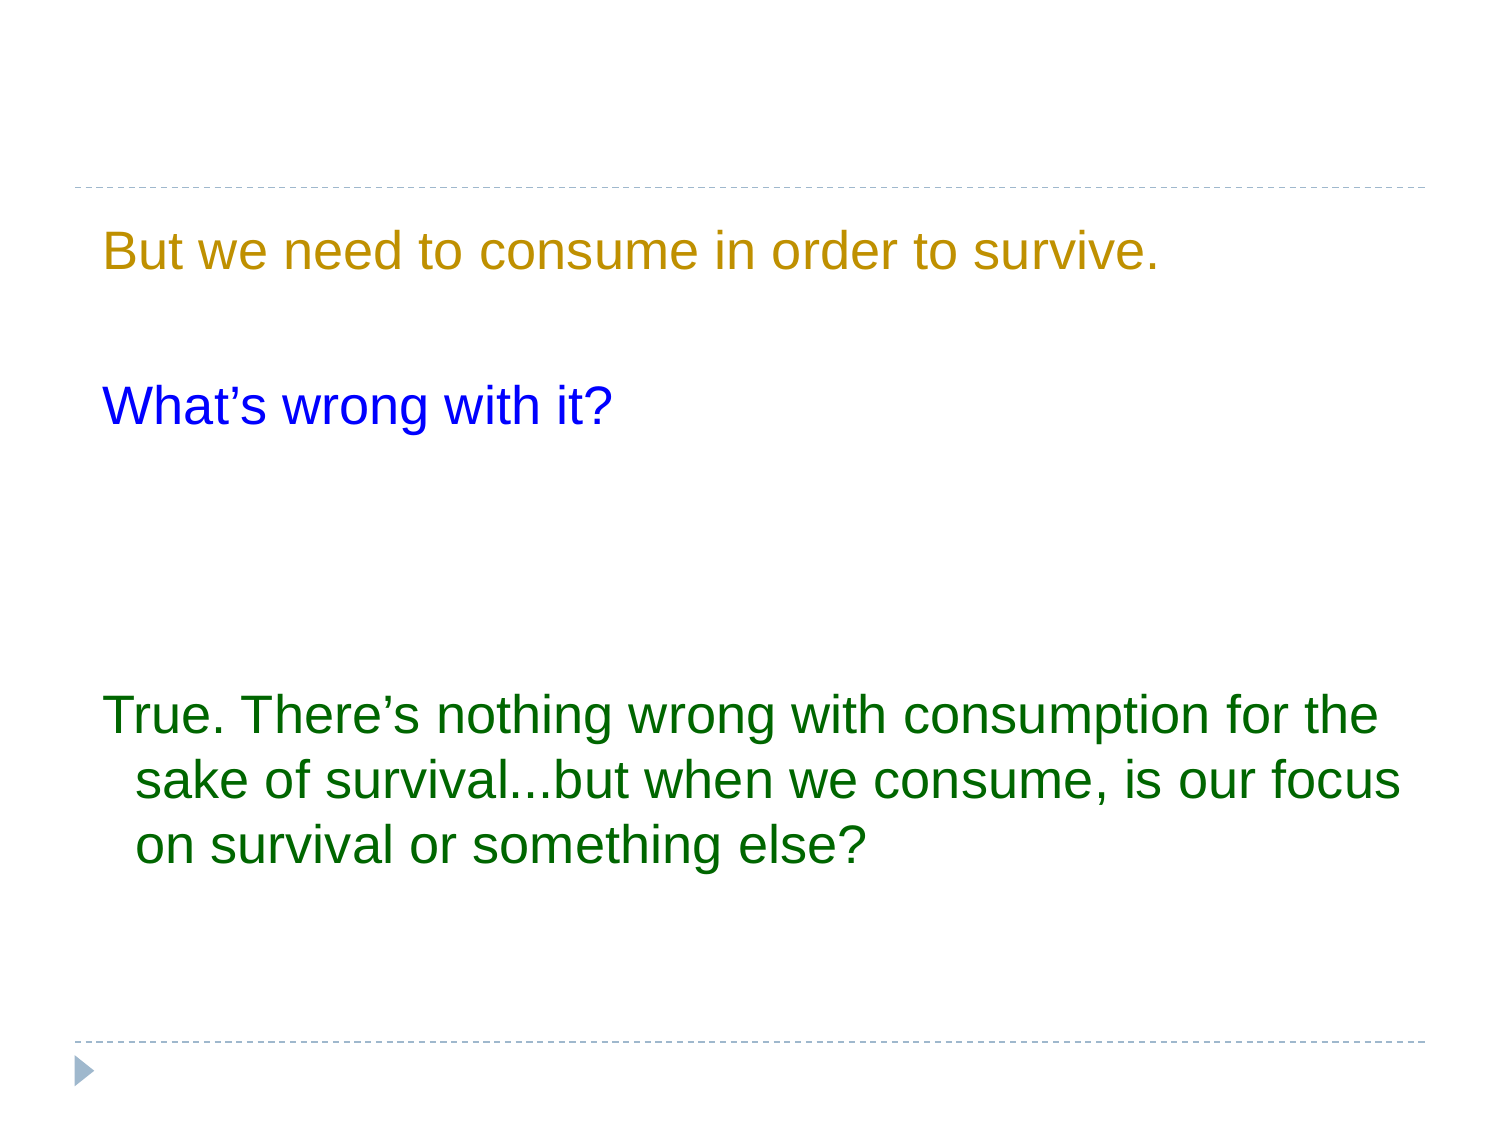

#
But we need to consume in order to survive.

What’s wrong with it?

True. There’s nothing wrong with consumption for the sake of survival...but when we consume, is our focus on survival or something else?